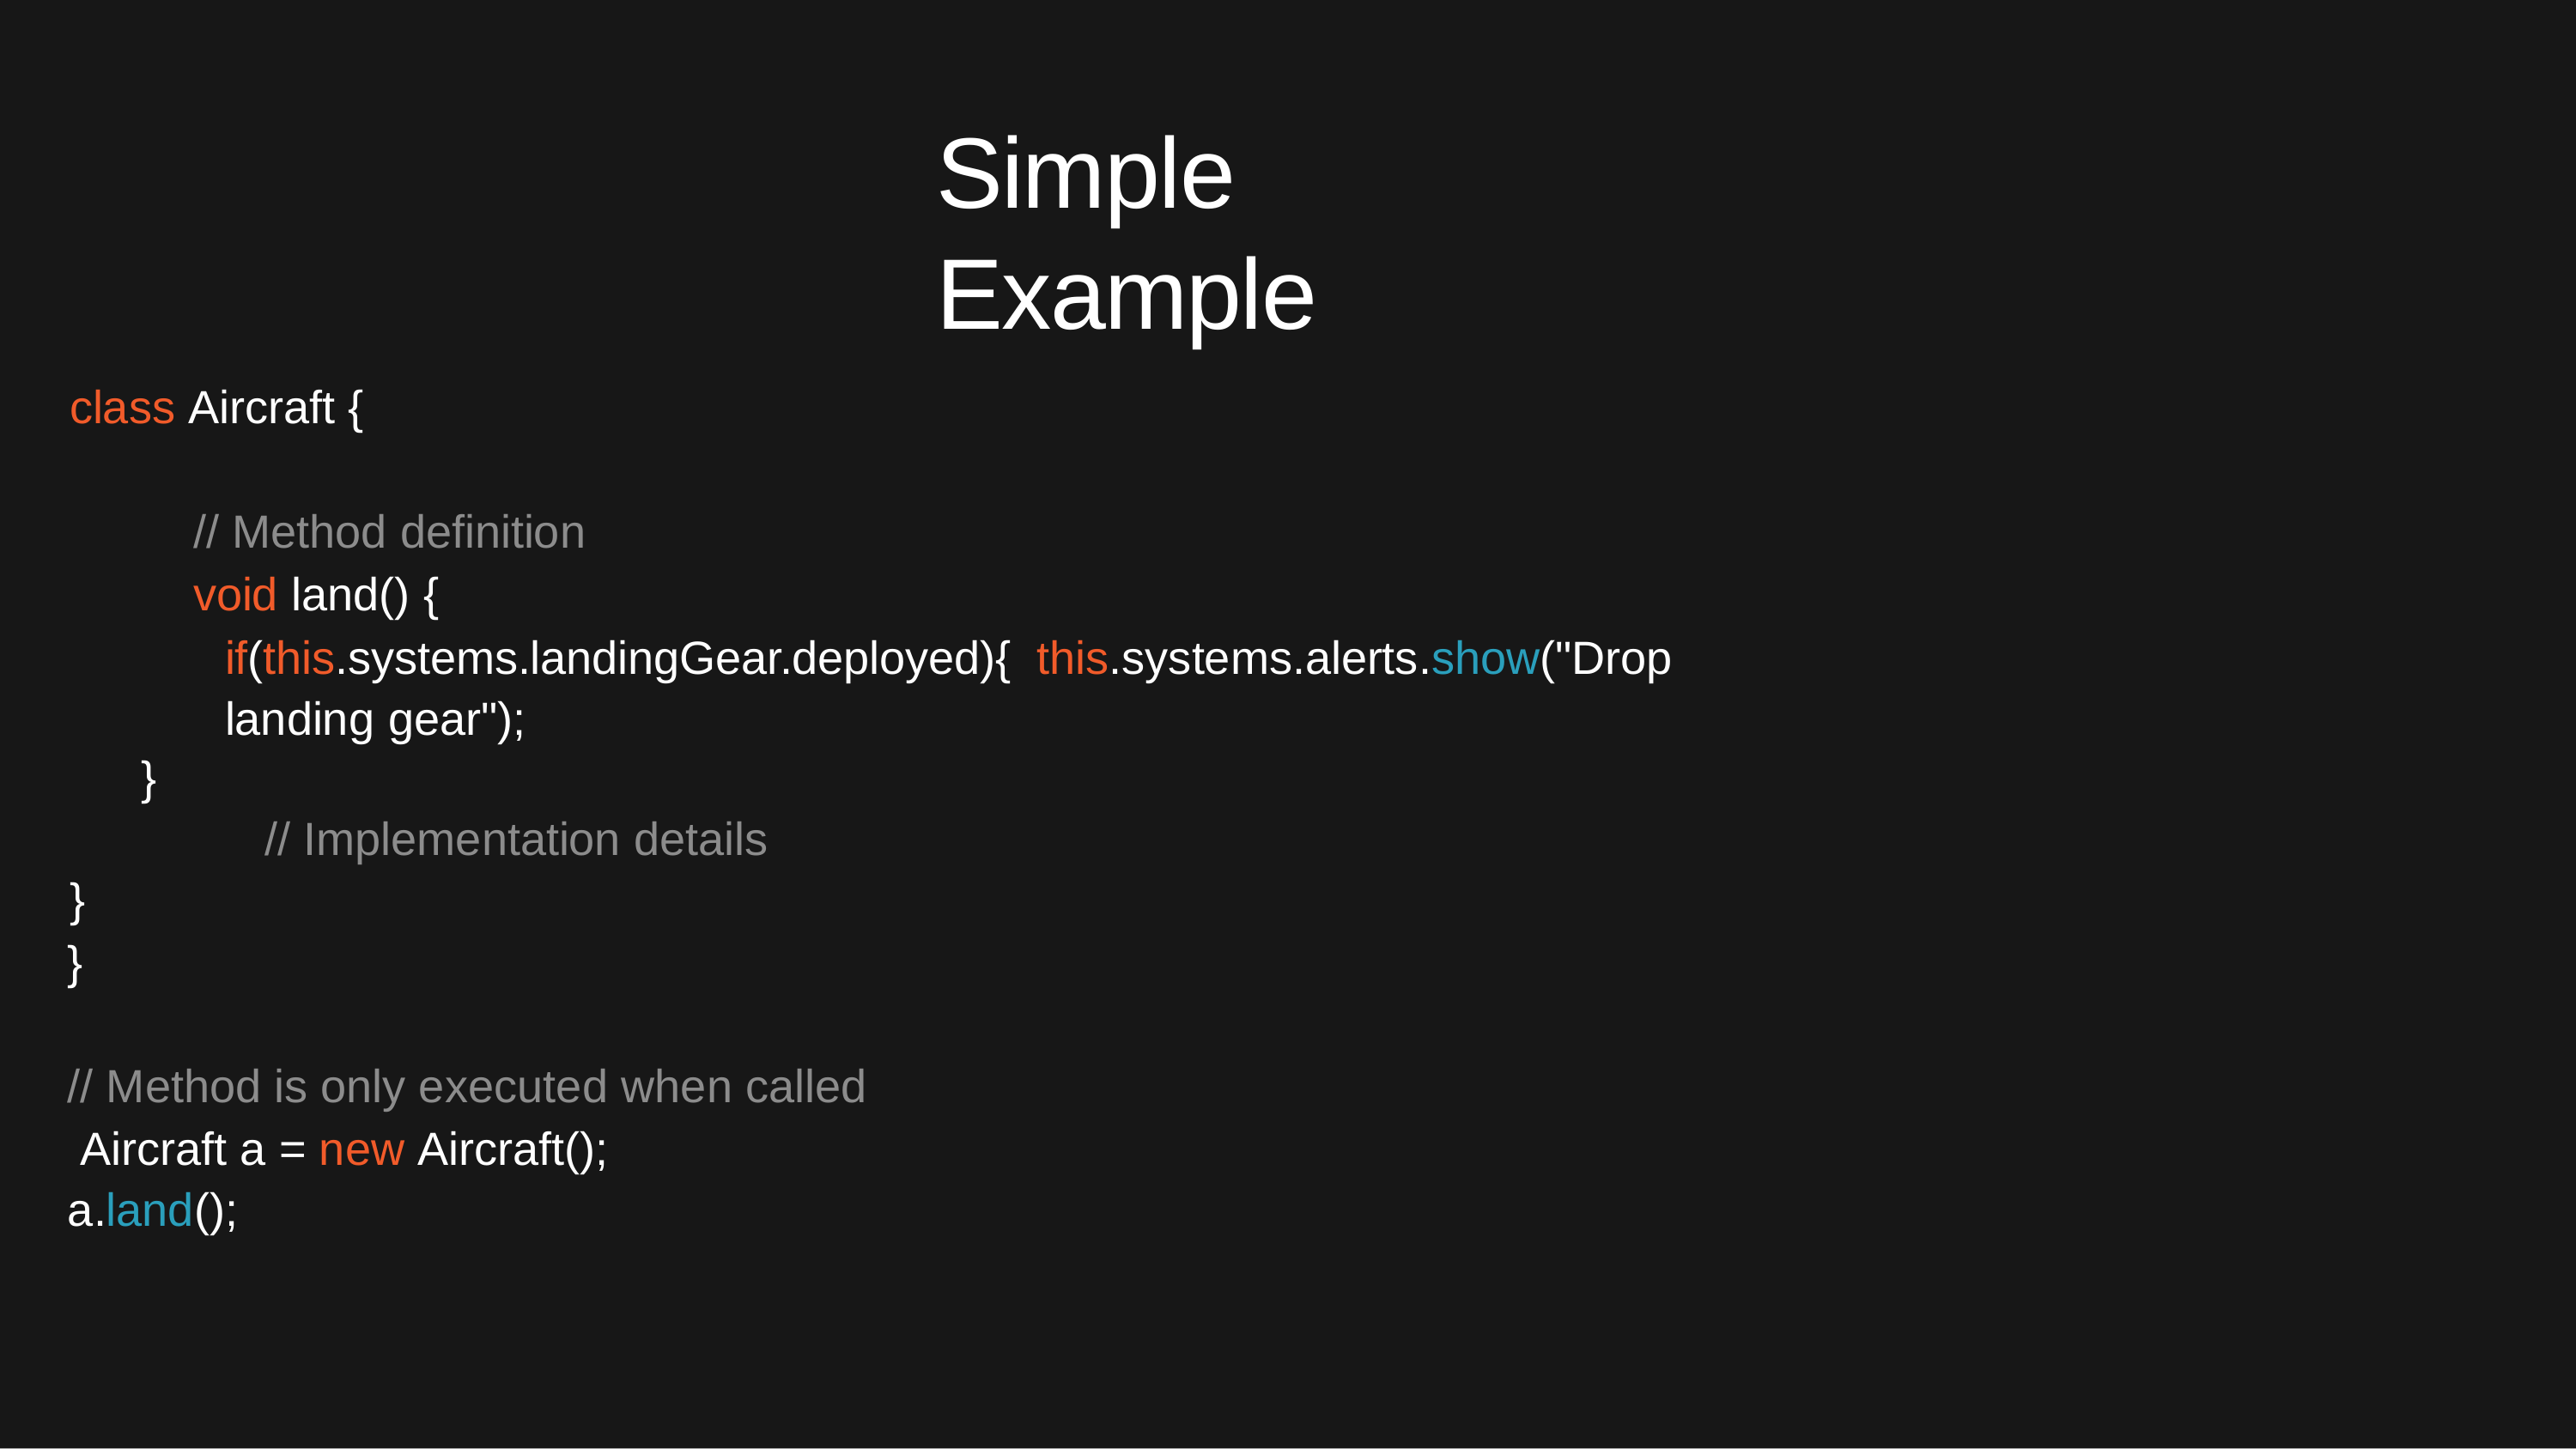

# Simple Example
class Aircraft {

// Method definition
void land() {
	if(this.systems.landingGear.deployed){  this.systems.alerts.show("Drop landing gear");
}
// Implementation details
}
}

// Method is only executed when called
 Aircraft a = new Aircraft();
a.land();
11